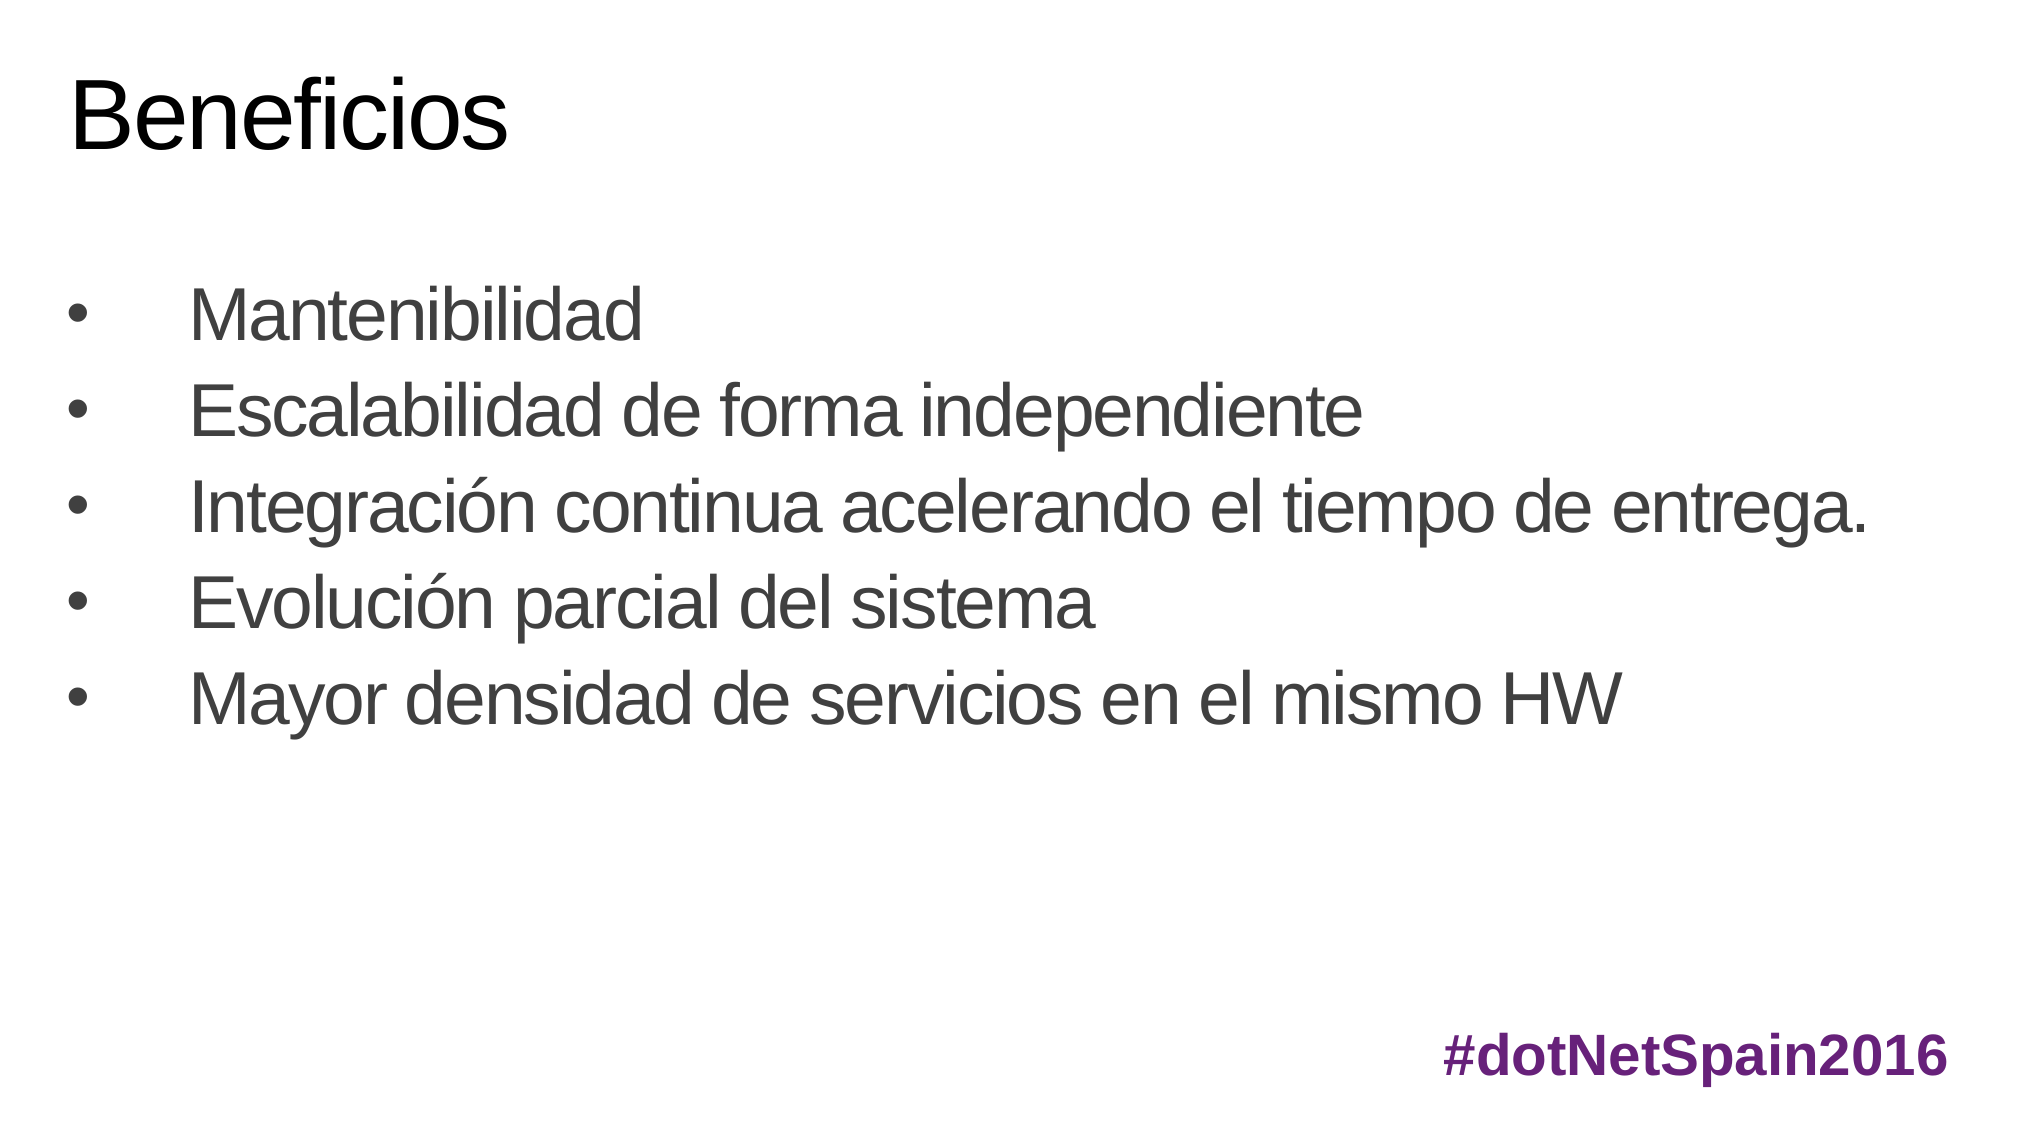

# Beneficios
Mantenibilidad
Escalabilidad de forma independiente
Integración continua acelerando el tiempo de entrega.
Evolución parcial del sistema
Mayor densidad de servicios en el mismo HW